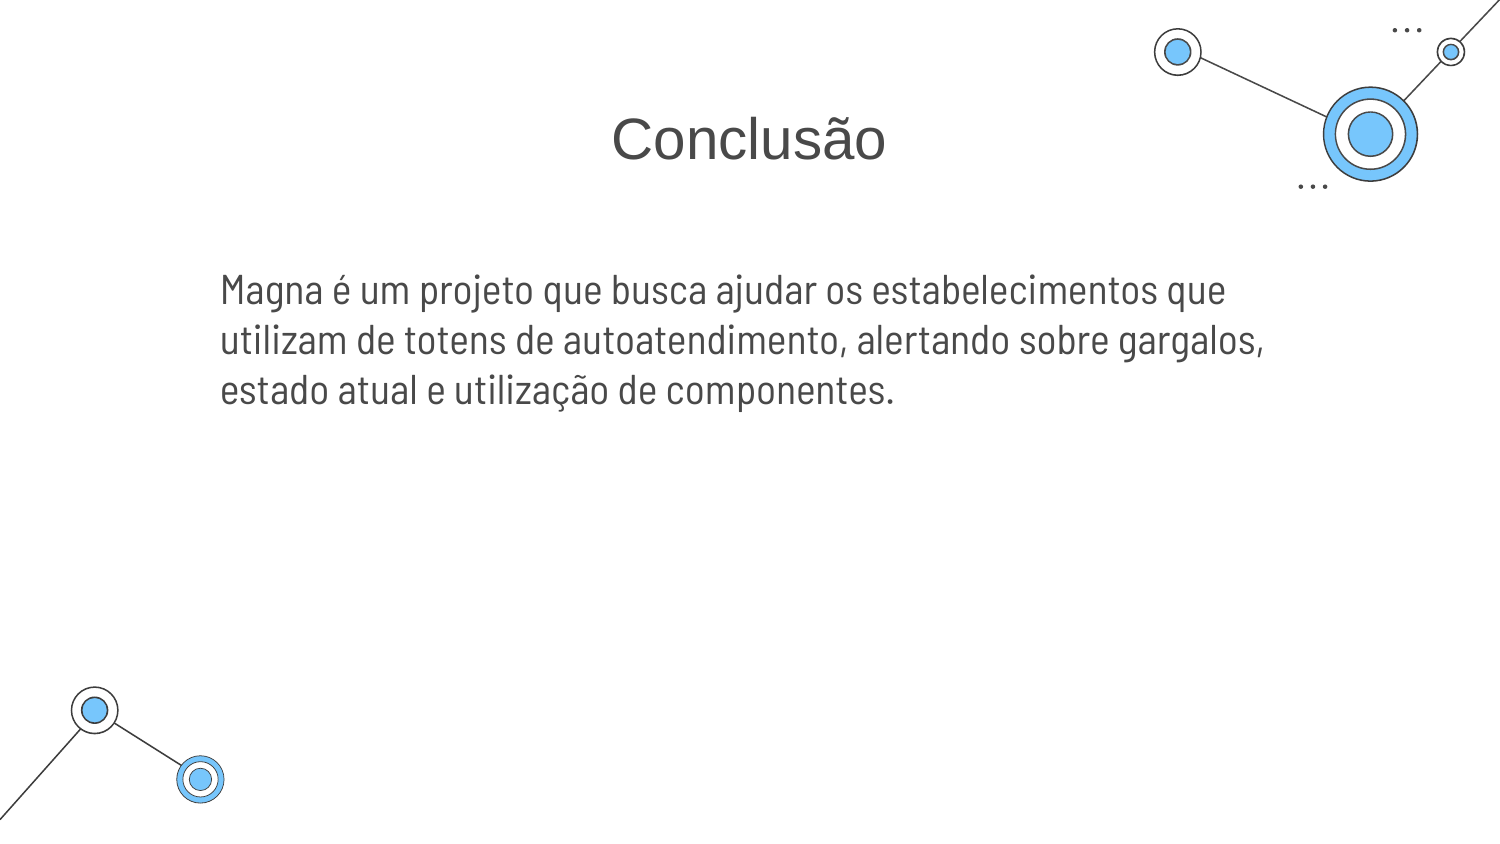

# Conclusão
Magna é um projeto que busca ajudar os estabelecimentos que utilizam de totens de autoatendimento, alertando sobre gargalos, estado atual e utilização de componentes.